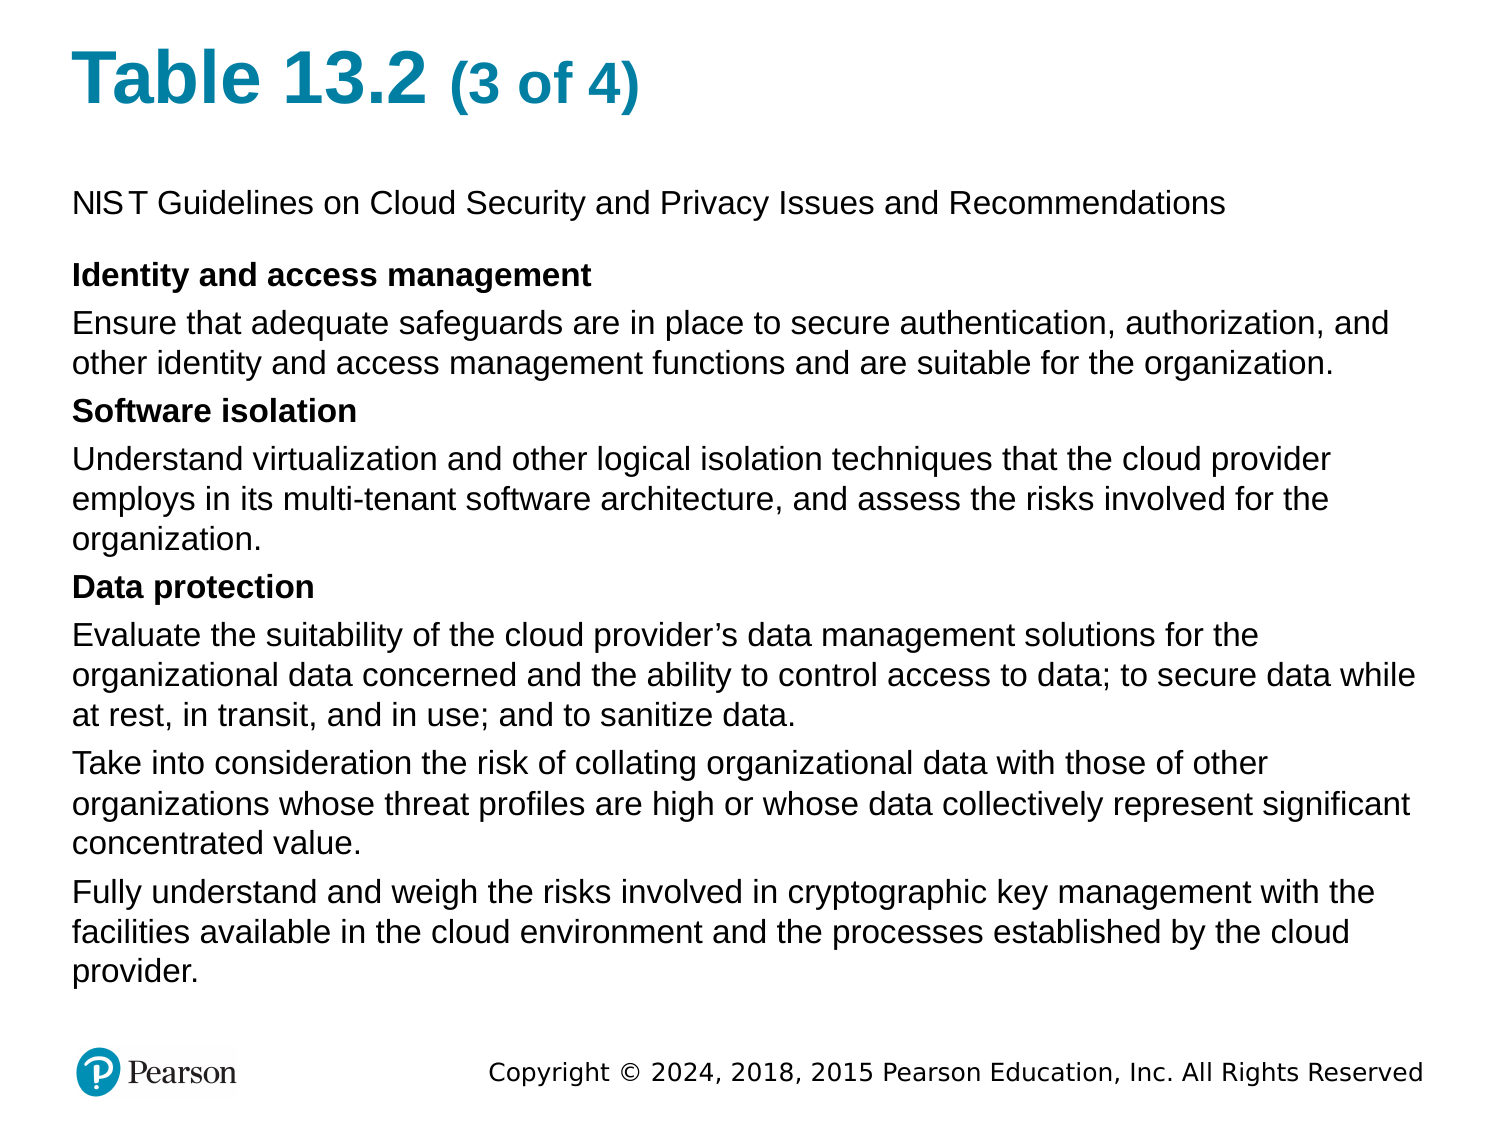

# Table 13.2 (3 of 4)
N I S T Guidelines on Cloud Security and Privacy Issues and Recommendations
Identity and access management
Ensure that adequate safeguards are in place to secure authentication, authorization, and other identity and access management functions and are suitable for the organization.
Software isolation
Understand virtualization and other logical isolation techniques that the cloud provider employs in its multi-tenant software architecture, and assess the risks involved for the organization.
Data protection
Evaluate the suitability of the cloud provider’s data management solutions for the organizational data concerned and the ability to control access to data; to secure data while at rest, in transit, and in use; and to sanitize data.
Take into consideration the risk of collating organizational data with those of other organizations whose threat profiles are high or whose data collectively represent significant concentrated value.
Fully understand and weigh the risks involved in cryptographic key management with the facilities available in the cloud environment and the processes established by the cloud provider.